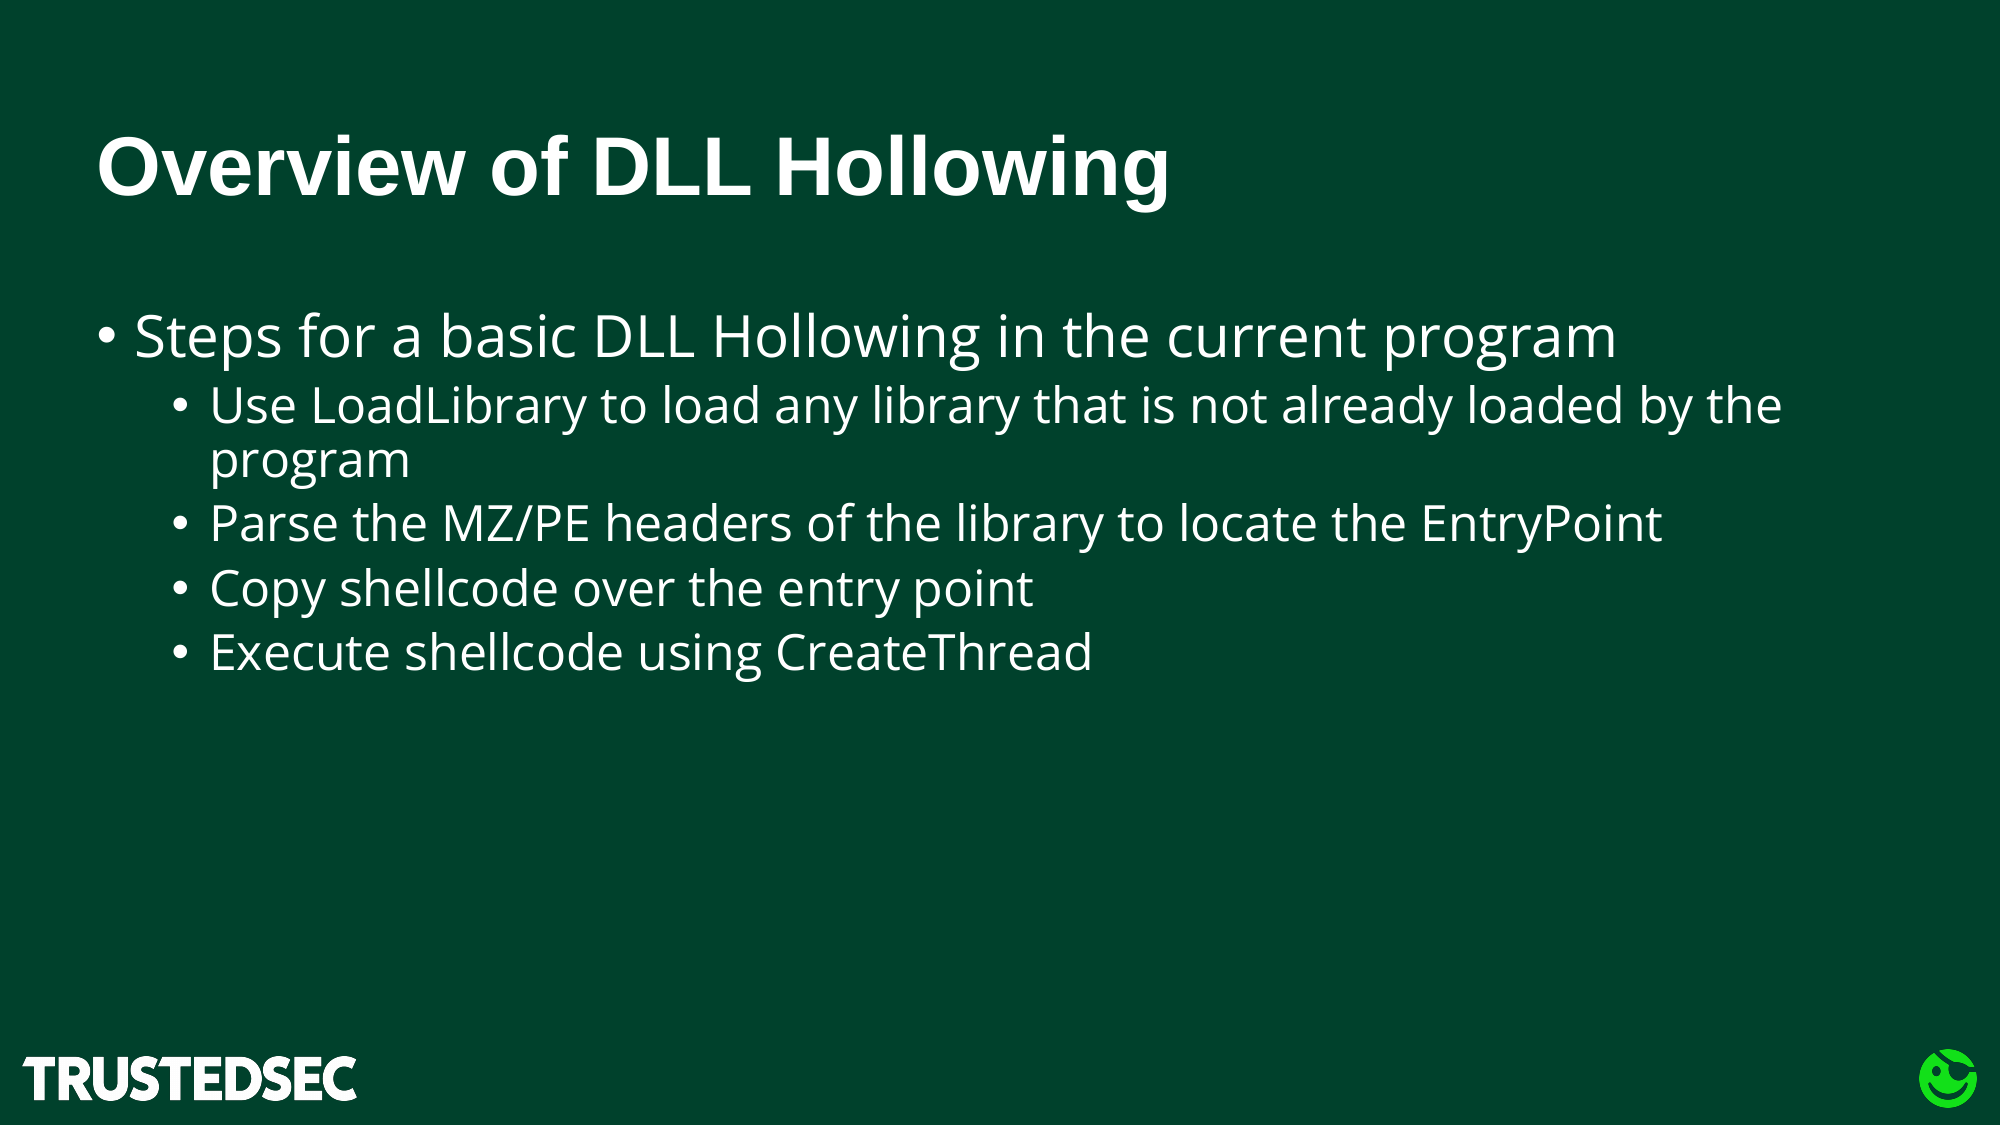

# Overview of DLL Hollowing
Steps for a basic DLL Hollowing in the current program
Use LoadLibrary to load any library that is not already loaded by the program
Parse the MZ/PE headers of the library to locate the EntryPoint
Copy shellcode over the entry point
Execute shellcode using CreateThread